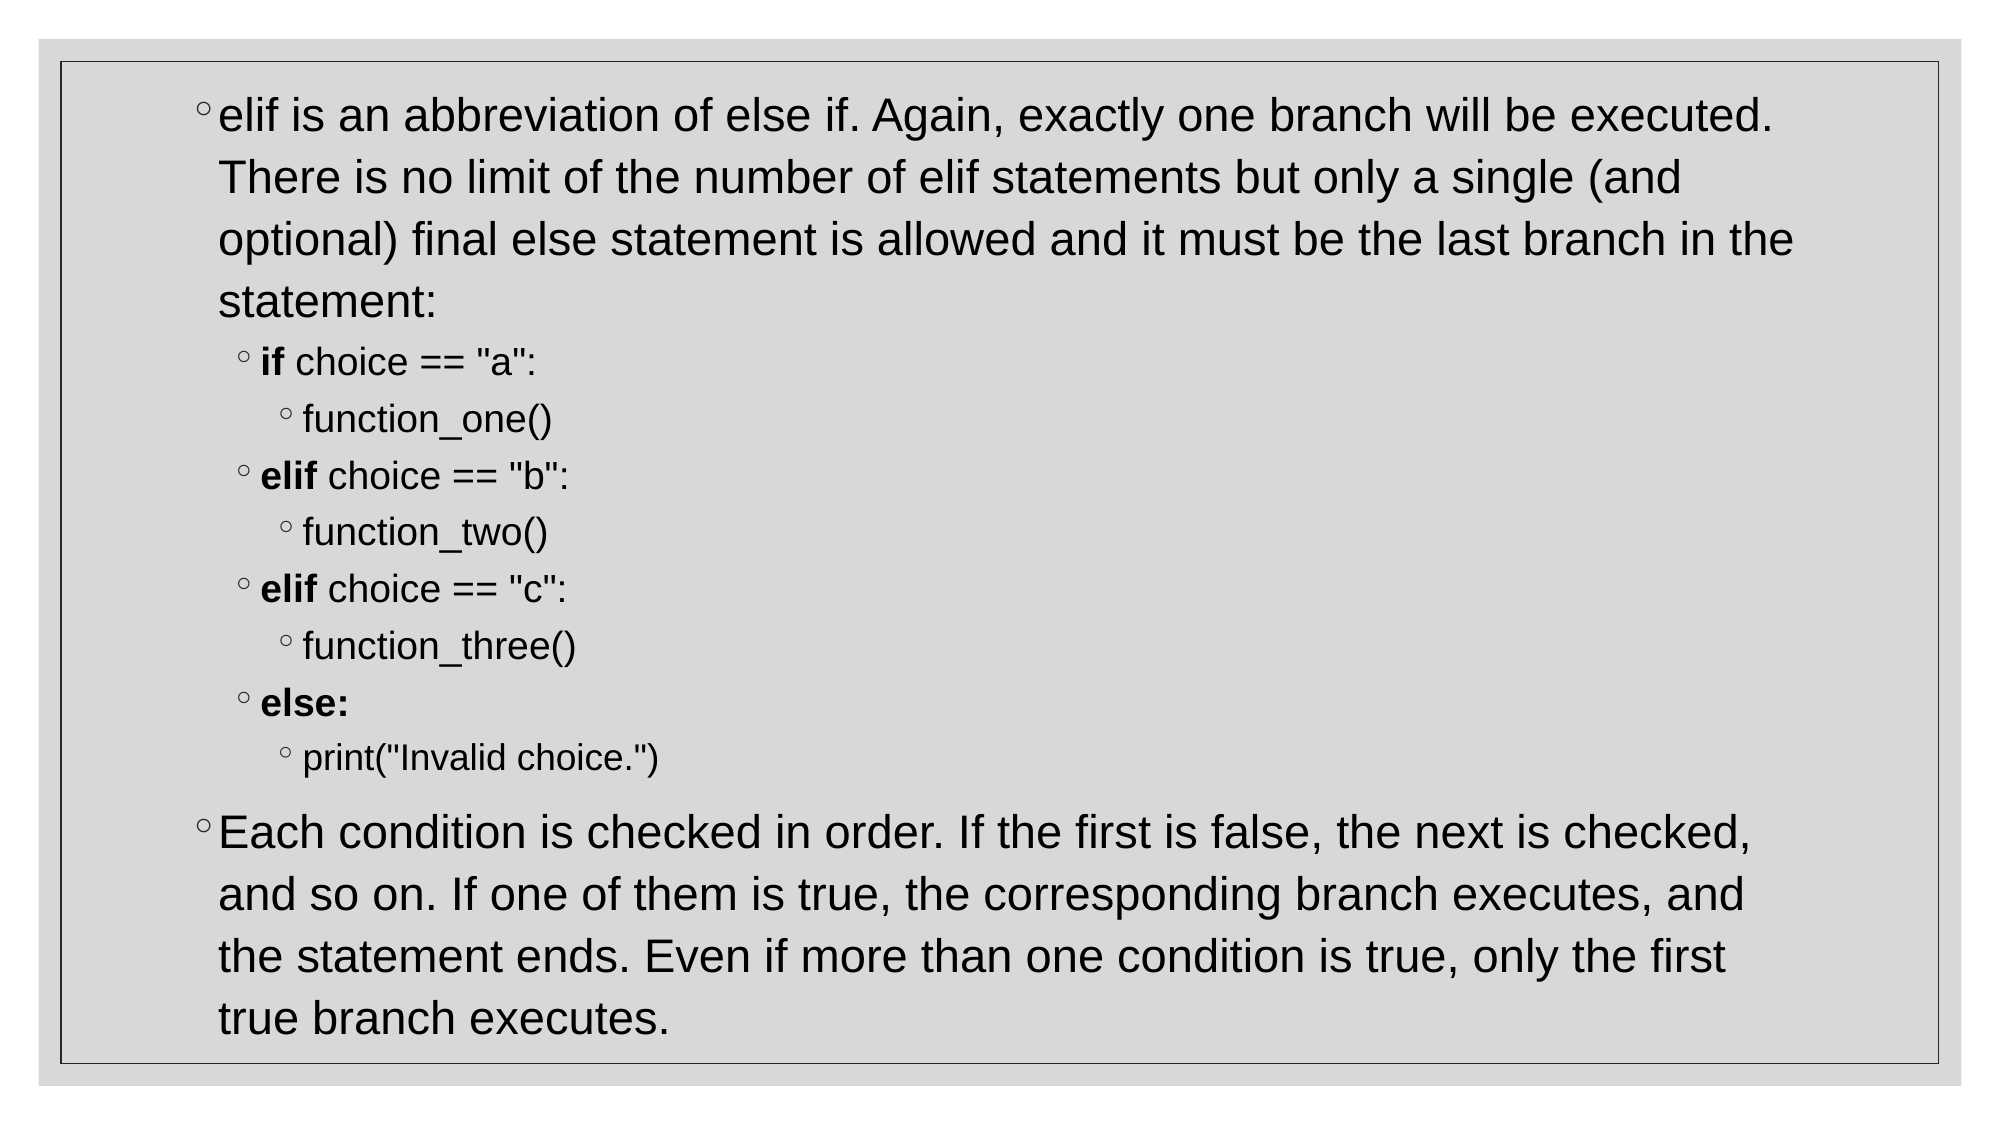

elif is an abbreviation of else if. Again, exactly one branch will be executed. There is no limit of the number of elif statements but only a single (and optional) final else statement is allowed and it must be the last branch in the statement:
if choice == "a":
function_one()
elif choice == "b":
function_two()
elif choice == "c":
function_three()
else:
print("Invalid choice.")
Each condition is checked in order. If the first is false, the next is checked, and so on. If one of them is true, the corresponding branch executes, and the statement ends. Even if more than one condition is true, only the first true branch executes.